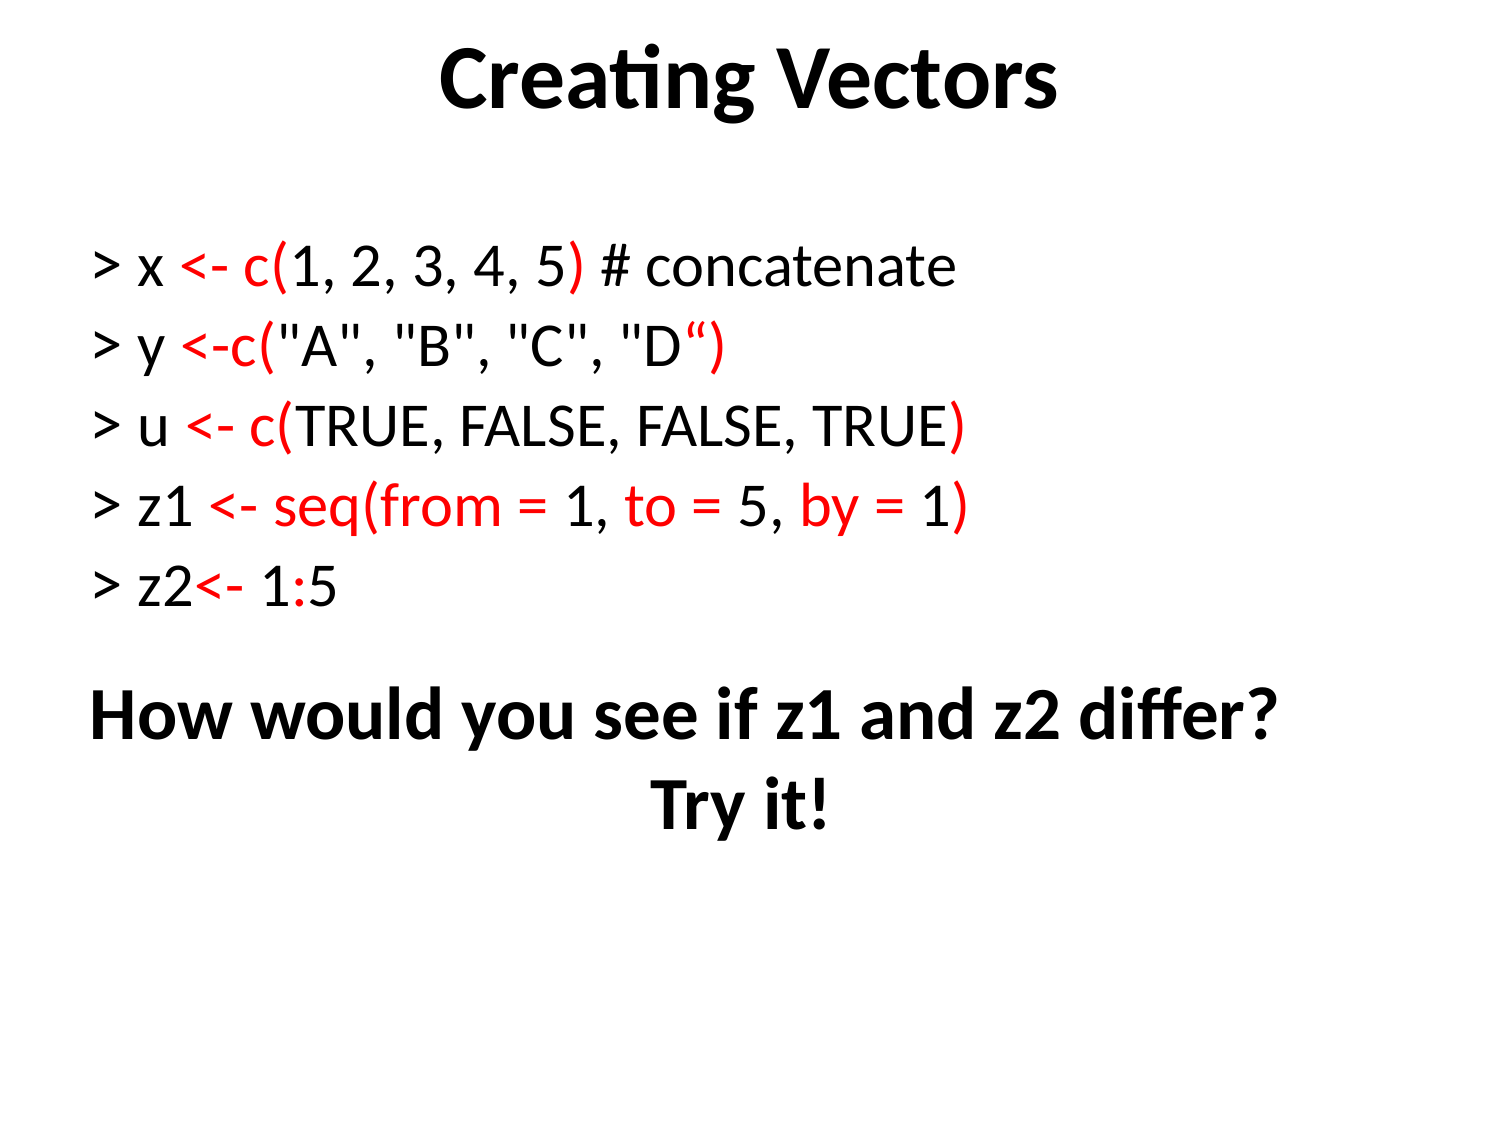

Creating Vectors
> x <- c(1, 2, 3, 4, 5) # concatenate
> y <-c("A", "B", "C", "D“)
> u <- c(TRUE, FALSE, FALSE, TRUE)
> z1 <- seq(from = 1, to = 5, by = 1)
> z2<- 1:5

How would you see if z1 and z2 differ?
Try it!